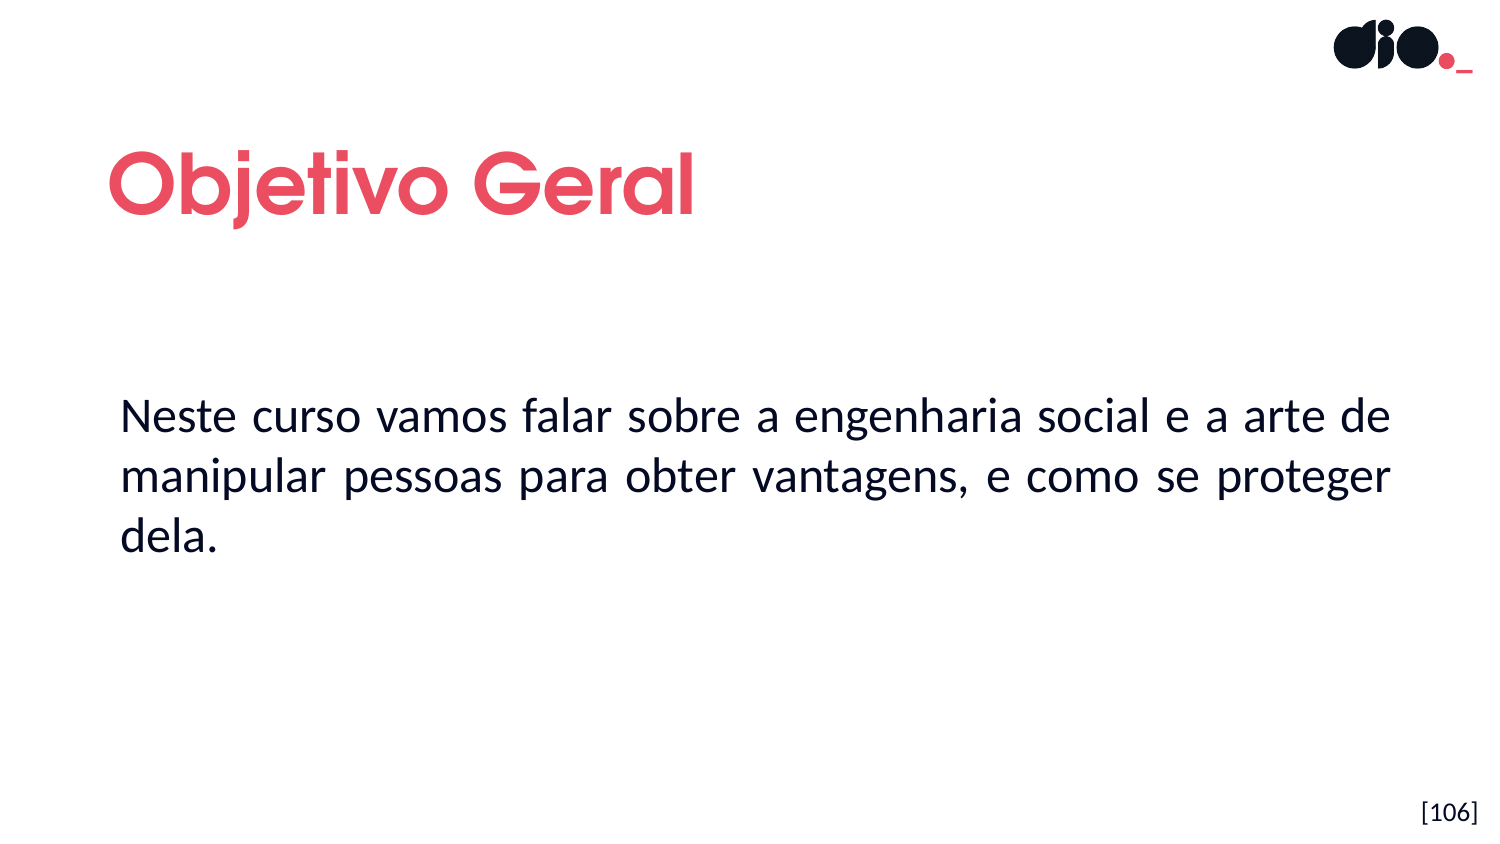

Objetivo Geral
Neste curso vamos falar sobre a engenharia social e a arte de manipular pessoas para obter vantagens, e como se proteger dela.
[106]